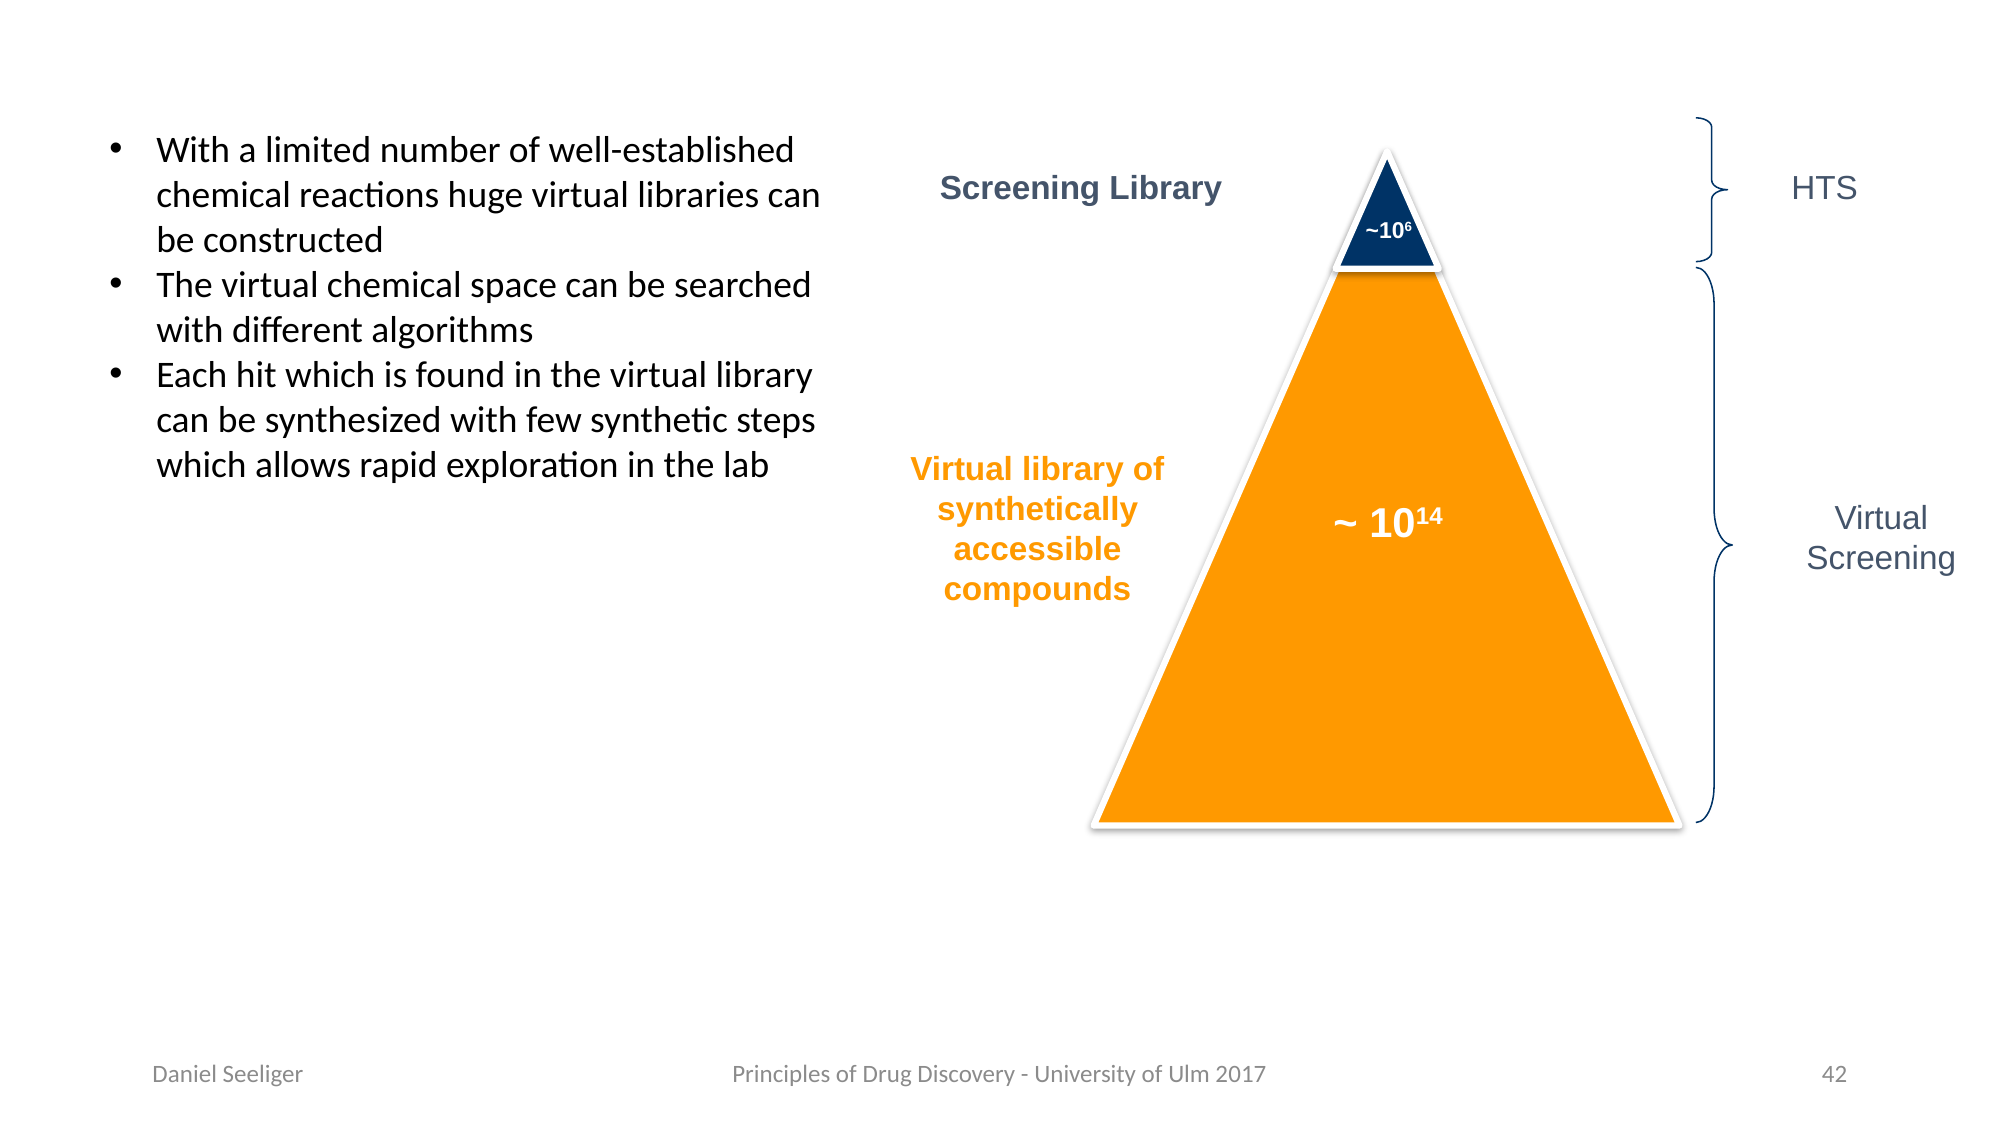

With a limited number of well-established chemical reactions huge virtual libraries can be constructed
The virtual chemical space can be searched with different algorithms
Each hit which is found in the virtual library can be synthesized with few synthetic steps which allows rapid exploration in the lab

Screening Library
HTS
~106

Virtual library of synthetically accessible compounds
~ 1014
Virtual
Screening
Daniel Seeliger
Principles of Drug Discovery - University of Ulm 2017
42